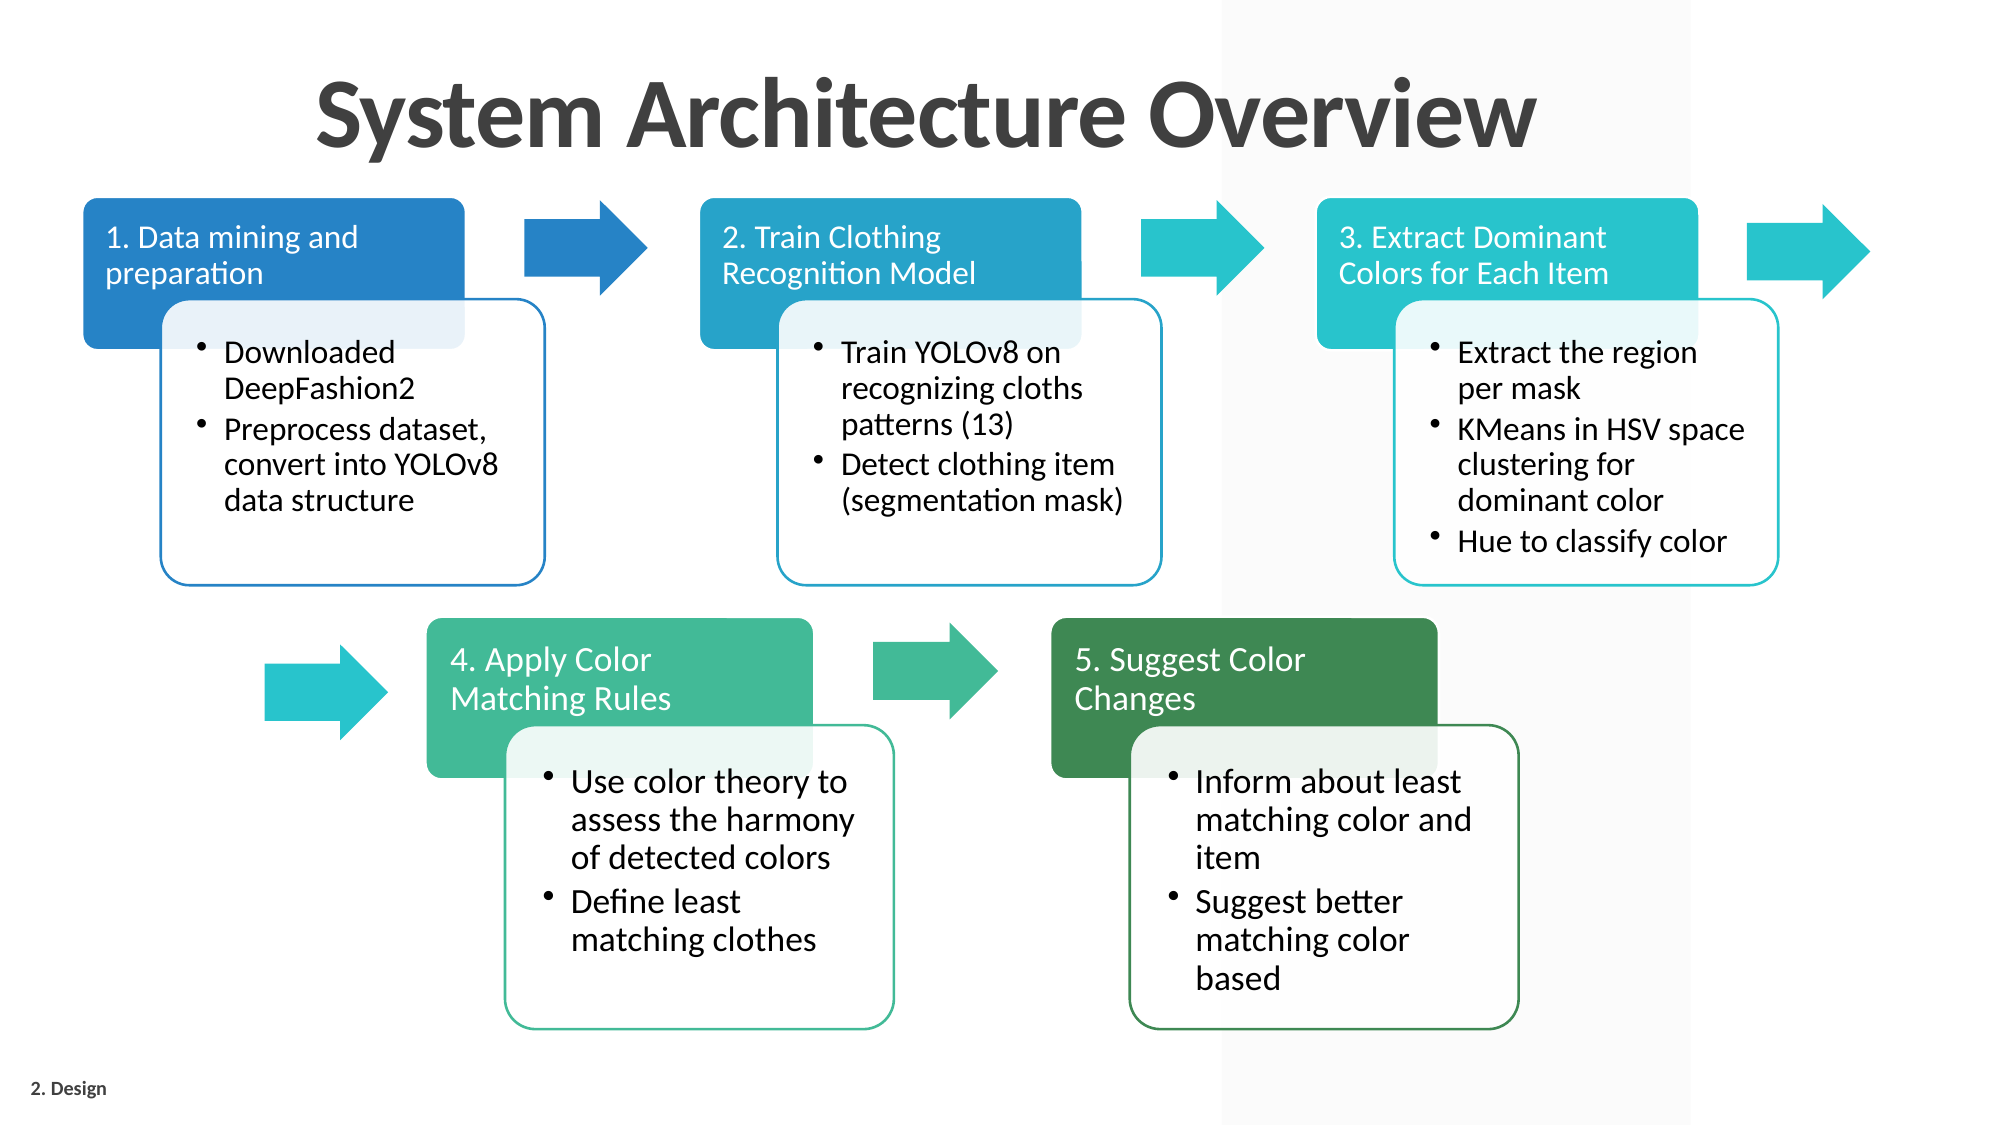

System Architecture Overview
1. Data mining and preparation
Downloaded DeepFashion2
Preprocess dataset, convert into YOLOv8 data structure

2. Train Clothing Recognition Model
Train YOLOv8 on recognizing cloths patterns (13)
Detect clothing item (segmentation mask)

3. Extract Dominant Colors for Each Item
Extract the region per mask
KMeans in HSV space clustering for dominant color
Hue to classify color

4. Apply Color Matching Rules
Use color theory to assess the harmony of detected colors
Define least matching clothes

5. Suggest Color Changes
Inform about least matching color and item
Suggest better matching color based

  2. Design